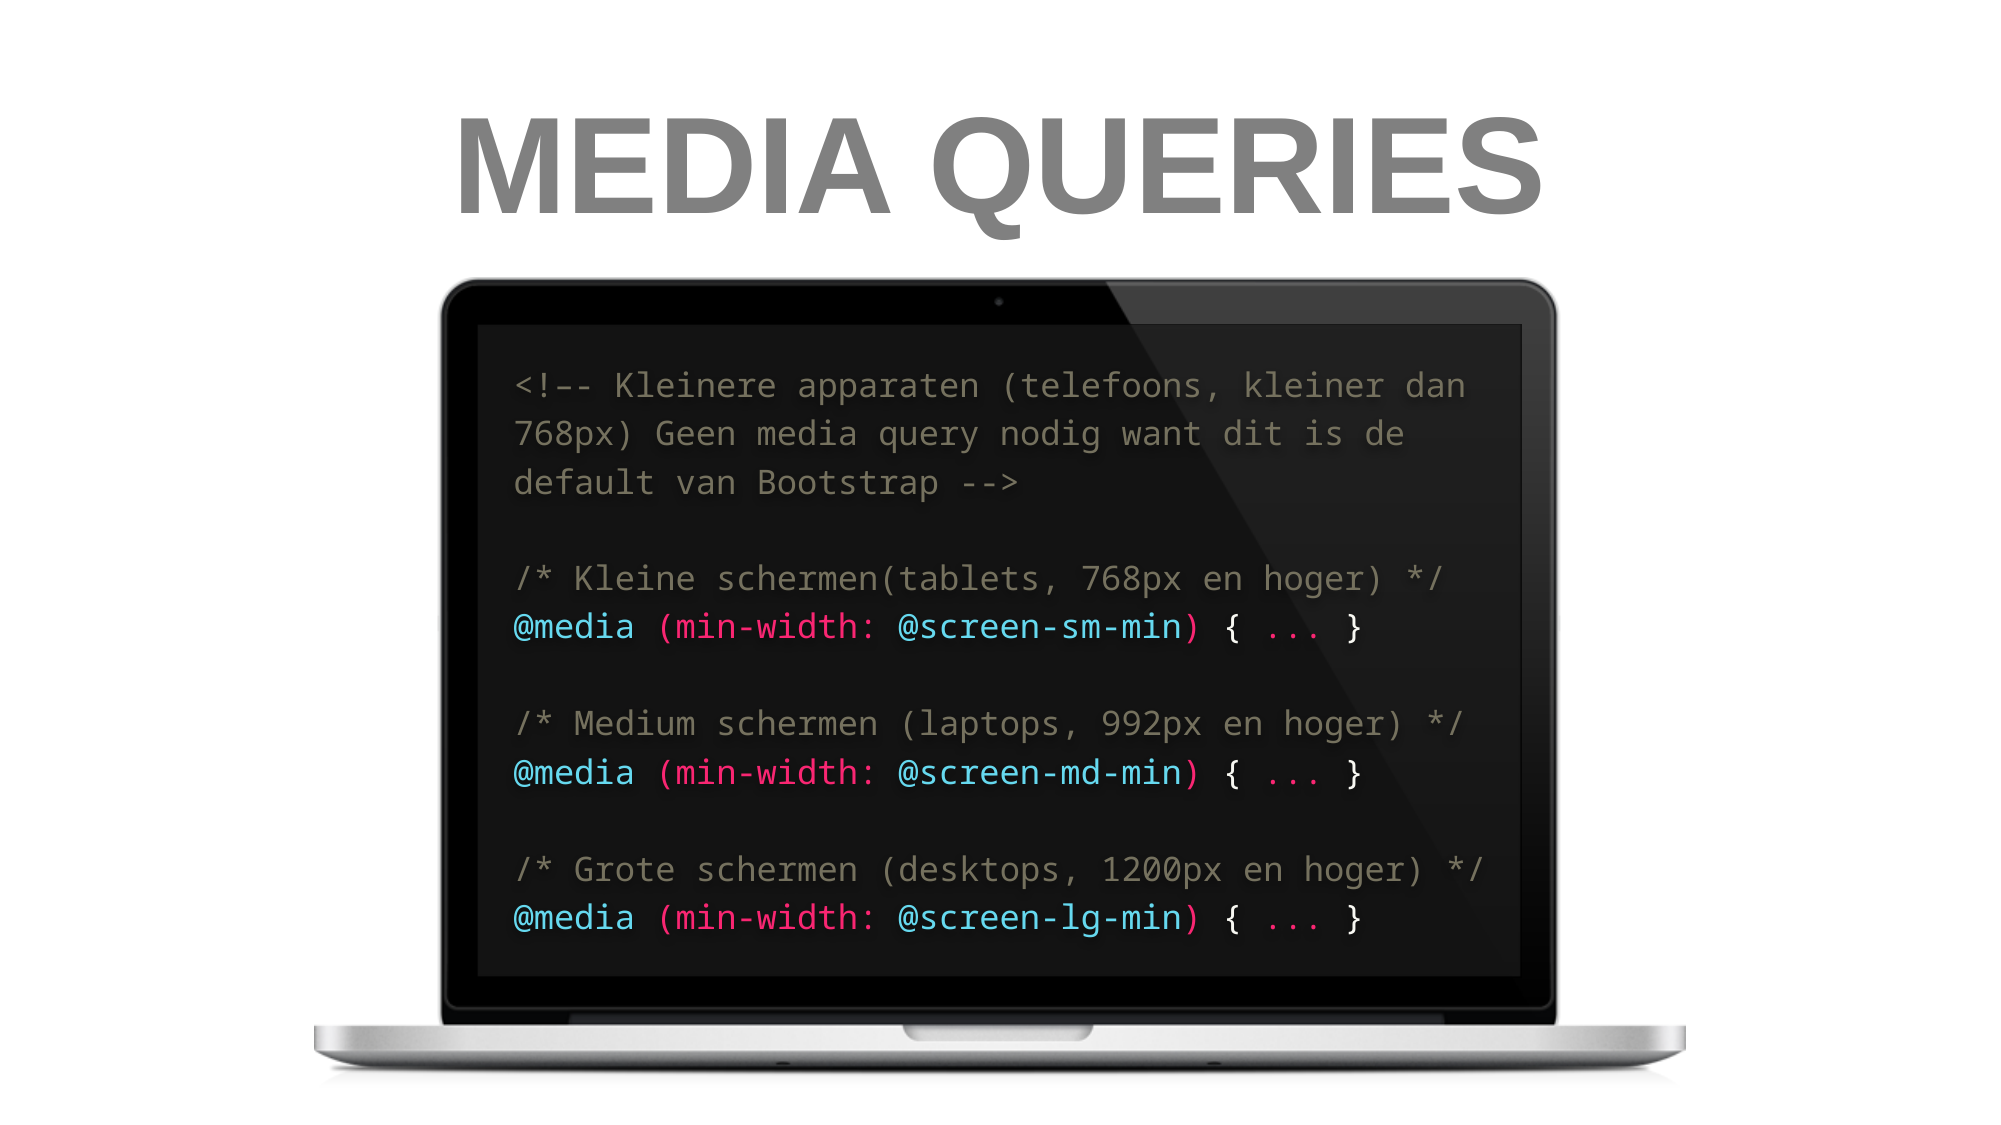

# MEDIA QUERIES
<!–- Kleinere apparaten (telefoons, kleiner dan 768px) Geen media query nodig want dit is de default van Bootstrap -->

/* Kleine schermen(tablets, 768px en hoger) */
@media (min-width: @screen-sm-min) { ... }

/* Medium schermen (laptops, 992px en hoger) */
@media (min-width: @screen-md-min) { ... }

/* Grote schermen (desktops, 1200px en hoger) */
@media (min-width: @screen-lg-min) { ... }